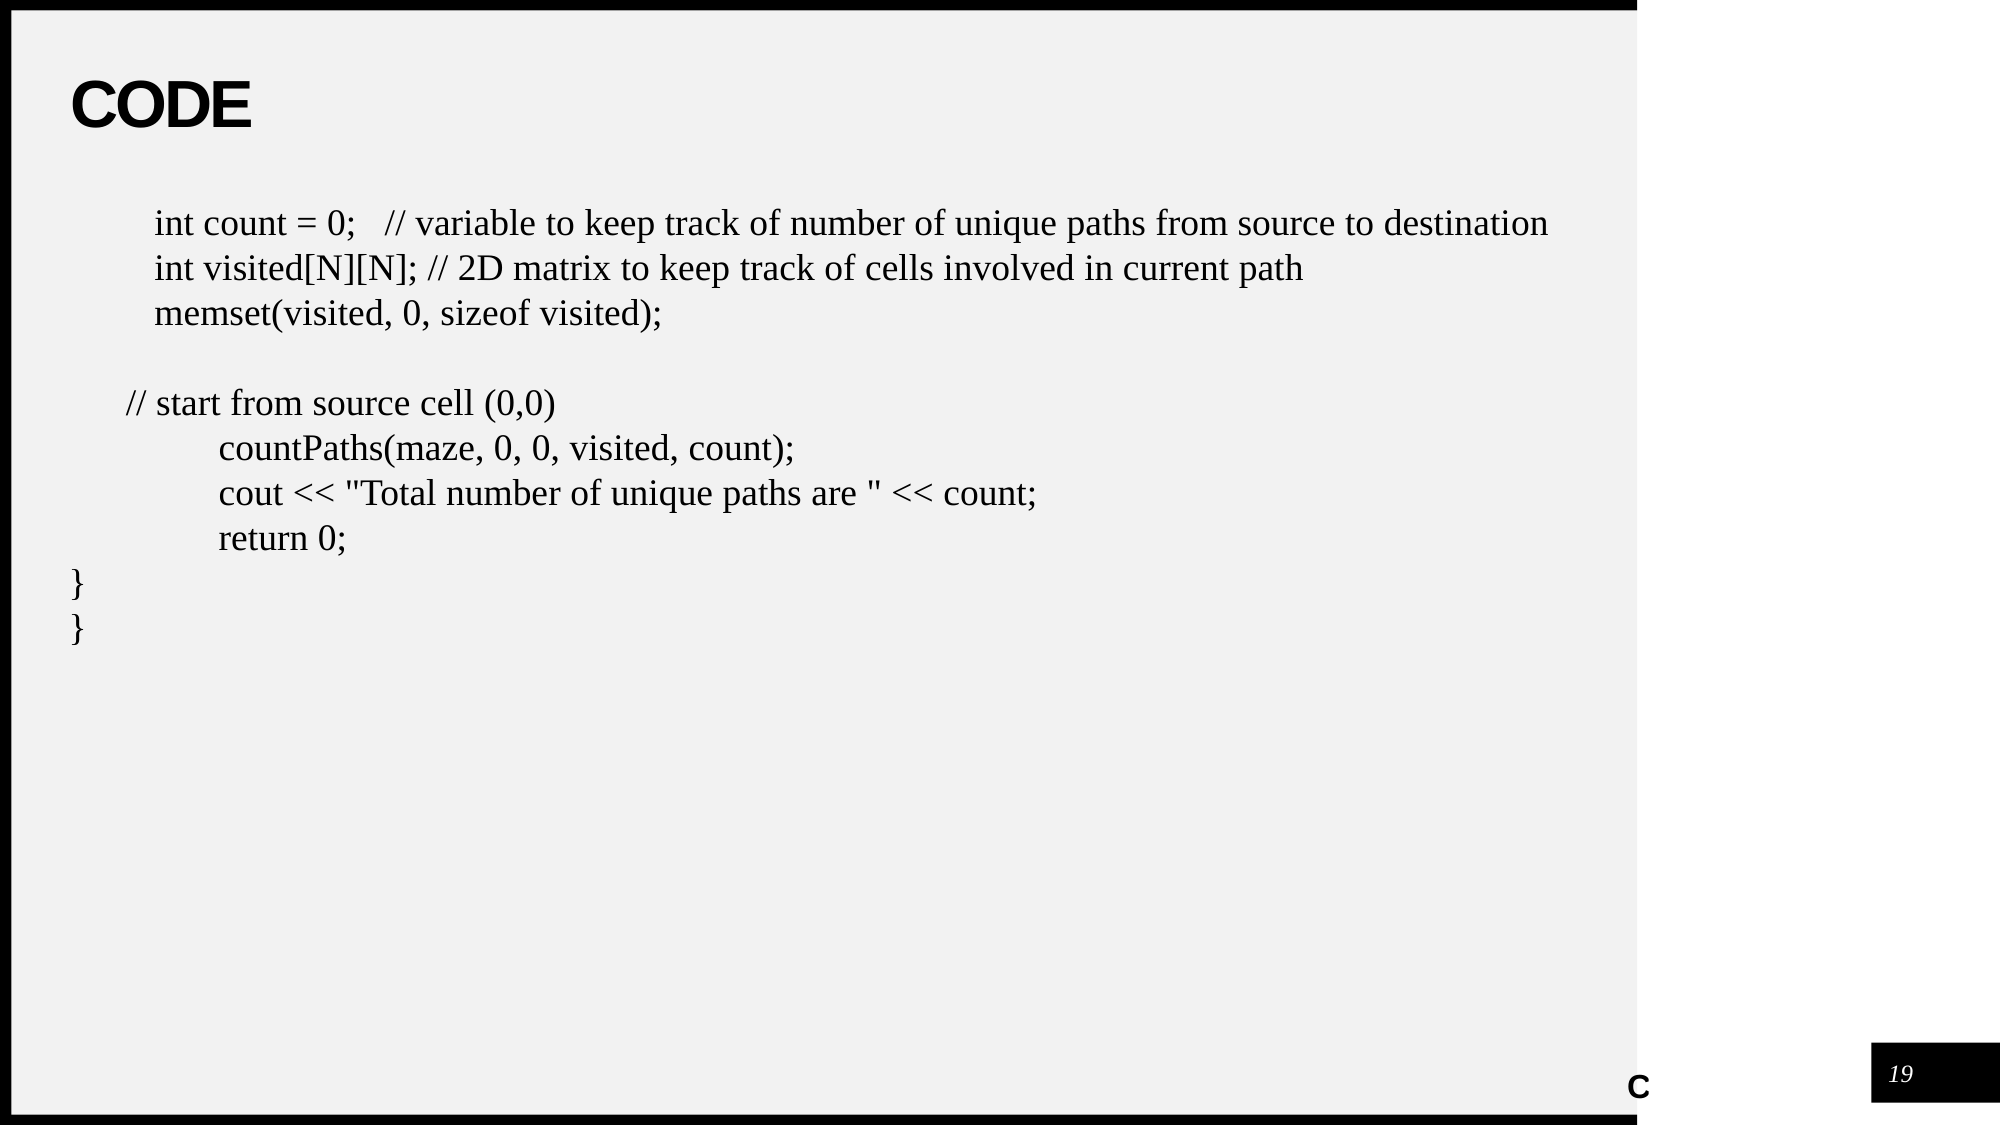

# CODE

         int count = 0;   // variable to keep track of number of unique paths from source to destination
         int visited[N][N]; // 2D matrix to keep track of cells involved in current path
         memset(visited, 0, sizeof visited);

      // start from source cell (0,0)
	countPaths(maze, 0, 0, visited, count);
	cout << "Total number of unique paths are " << count;
	return 0;
}
}

19